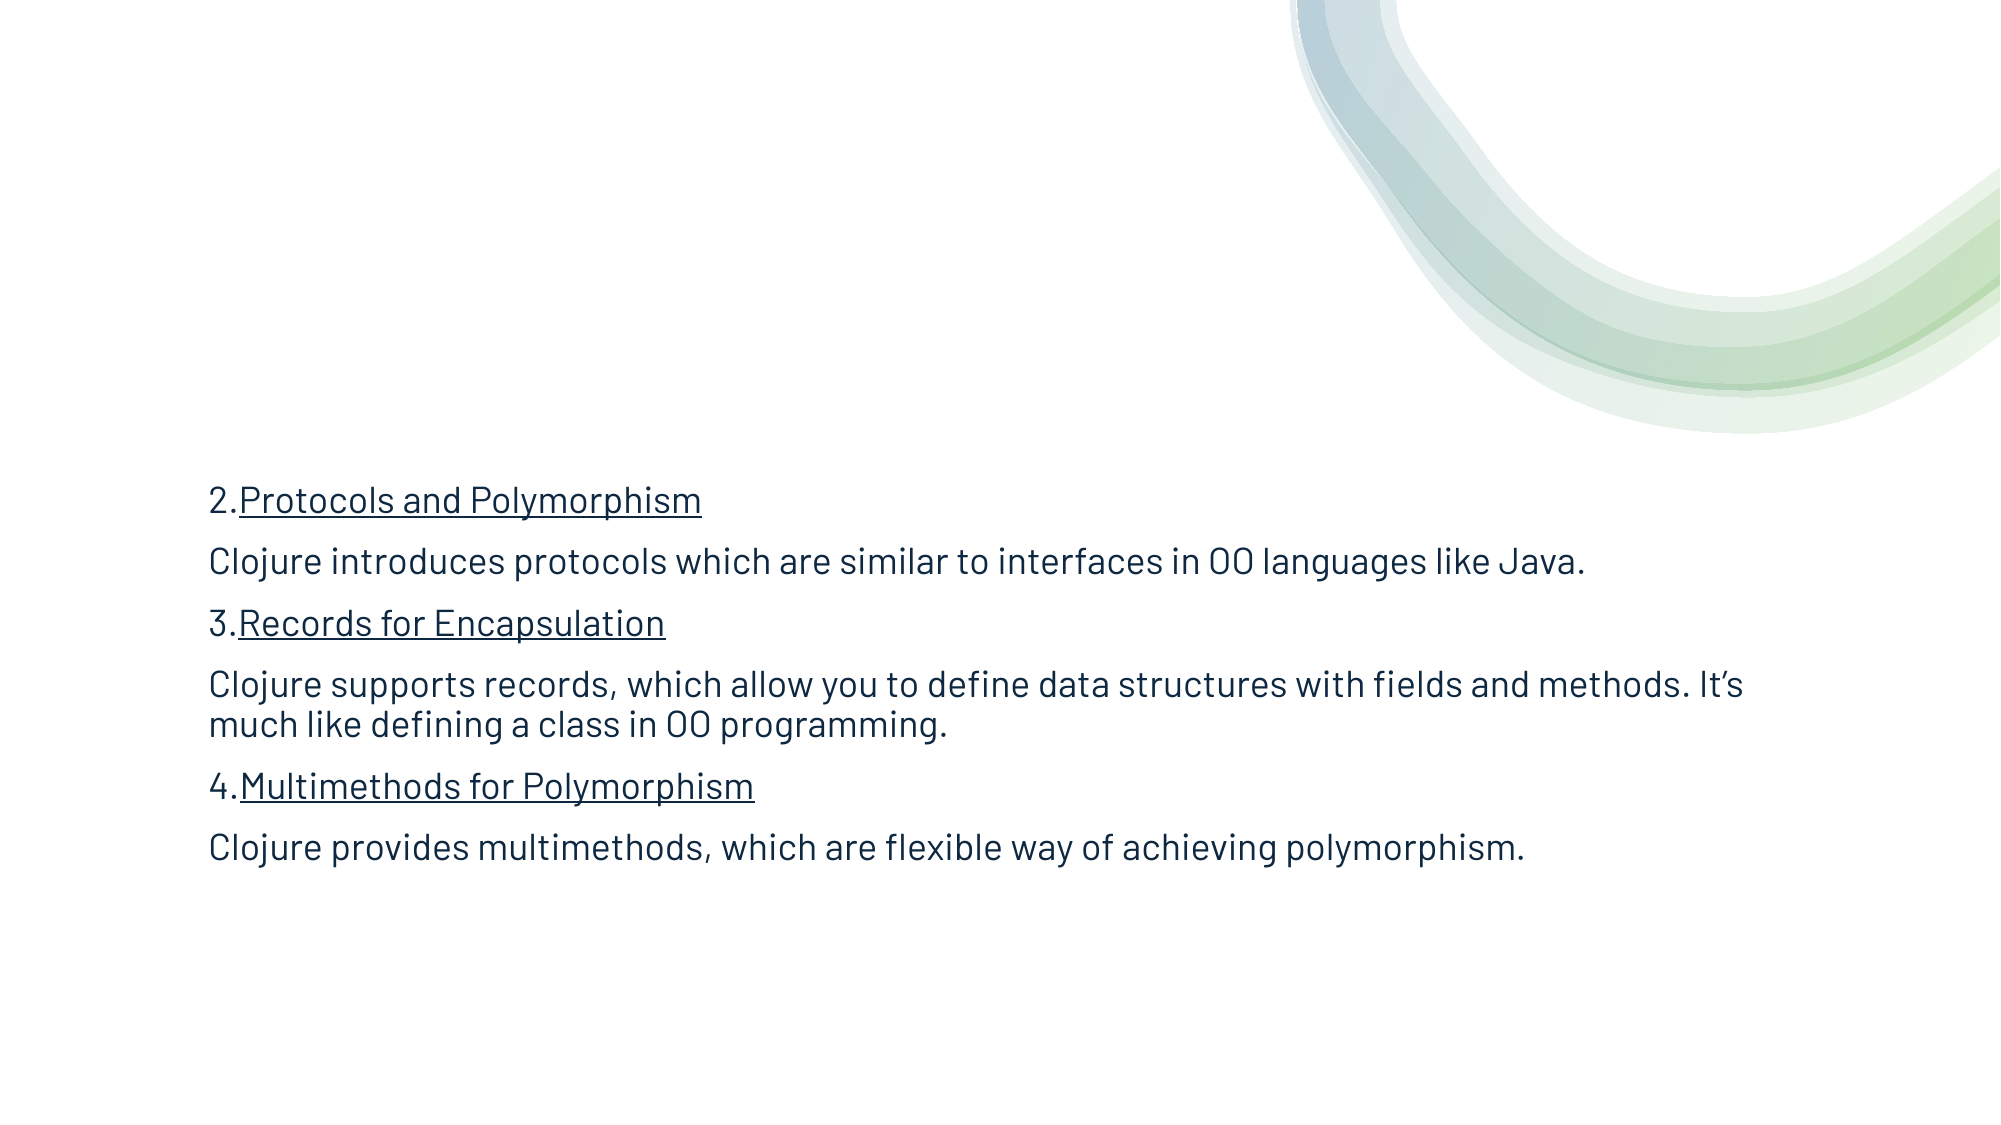

2.Protocols and Polymorphism
Clojure introduces protocols which are similar to interfaces in OO languages like Java.
3.Records for Encapsulation
Clojure supports records, which allow you to define data structures with fields and methods. It’s much like defining a class in OO programming.
4.Multimethods for Polymorphism
Clojure provides multimethods, which are flexible way of achieving polymorphism.